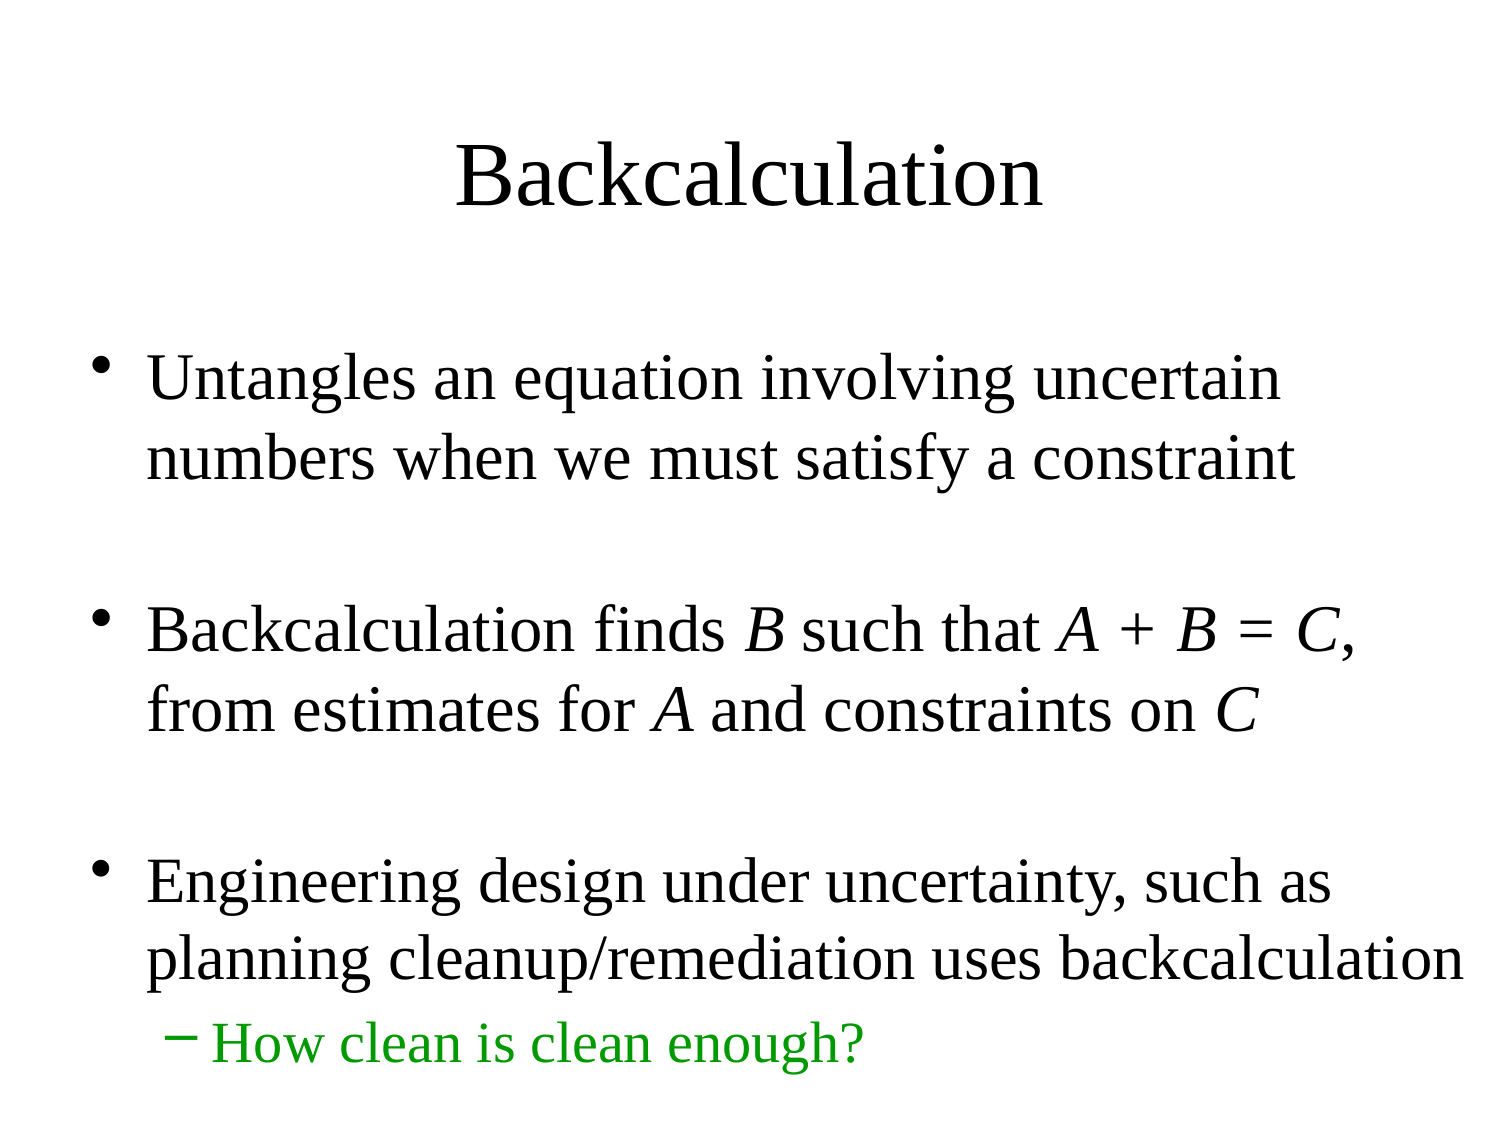

# Backcalculation
Backcalculation finds B such that A+B ⊆ C, from estimates for A and constraints on C
Untangles an equation involving uncertain numbers when we must satisfy a constraint

Backcalculation finds B such that A + B = C, from estimates for A and constraints on C

Engineering design under uncertainty, such as planning cleanup/remediation uses backcalculation
How clean is clean enough?

How can we untangle the expression        			              A+B = C
	when we know A and C, and need B?
(⊆ means “is inside of” or “is a subset of”)